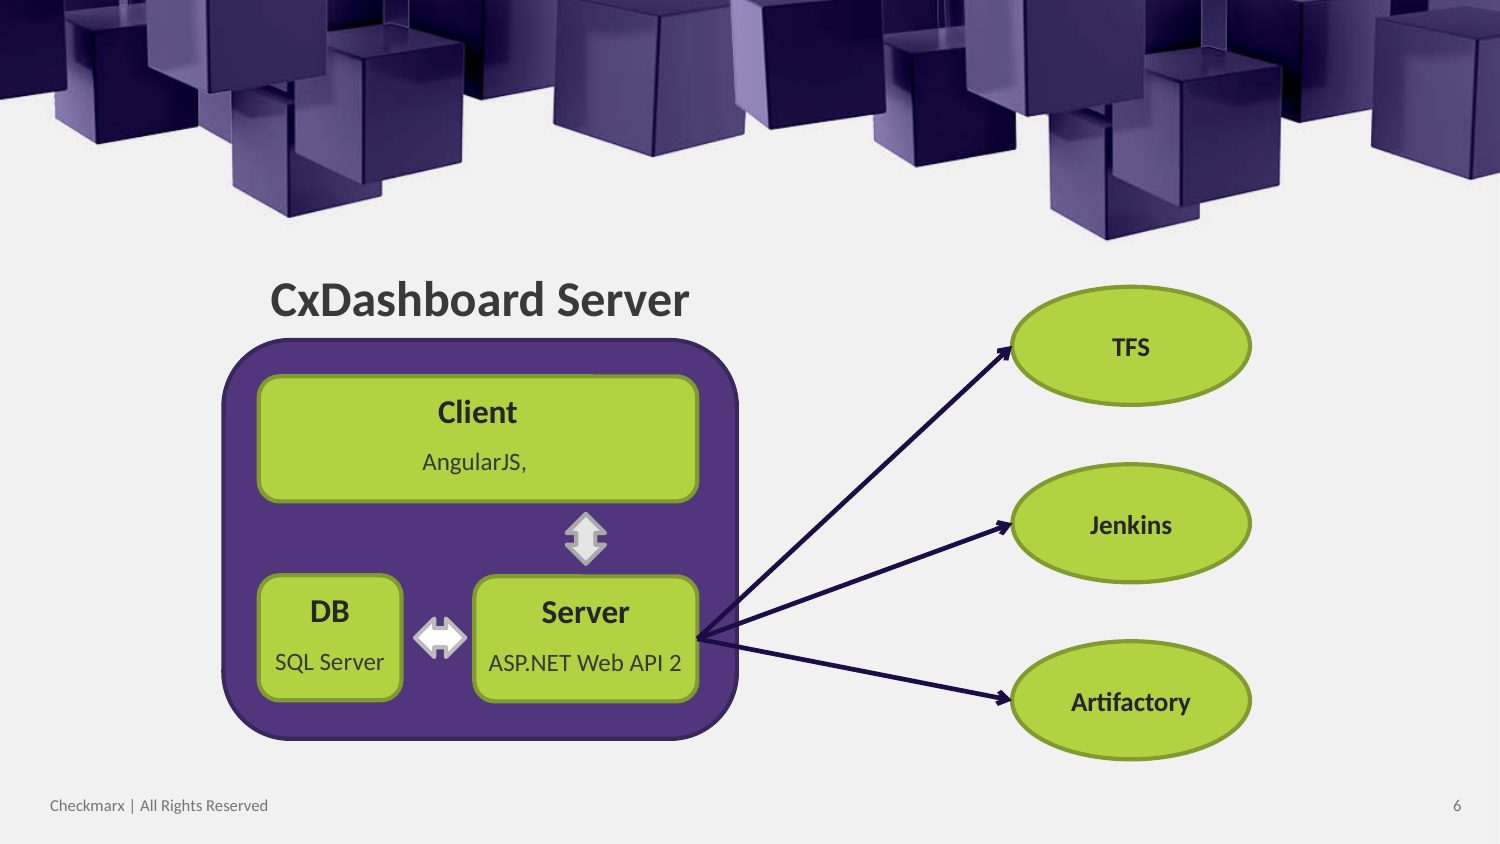

CxDashboard Server
TFS

Client
AngularJS,
Jenkins

DB
Server

SQL Server
ASP.NET Web API 2
Artifactory
Checkmarx | All Rights Reserved
6